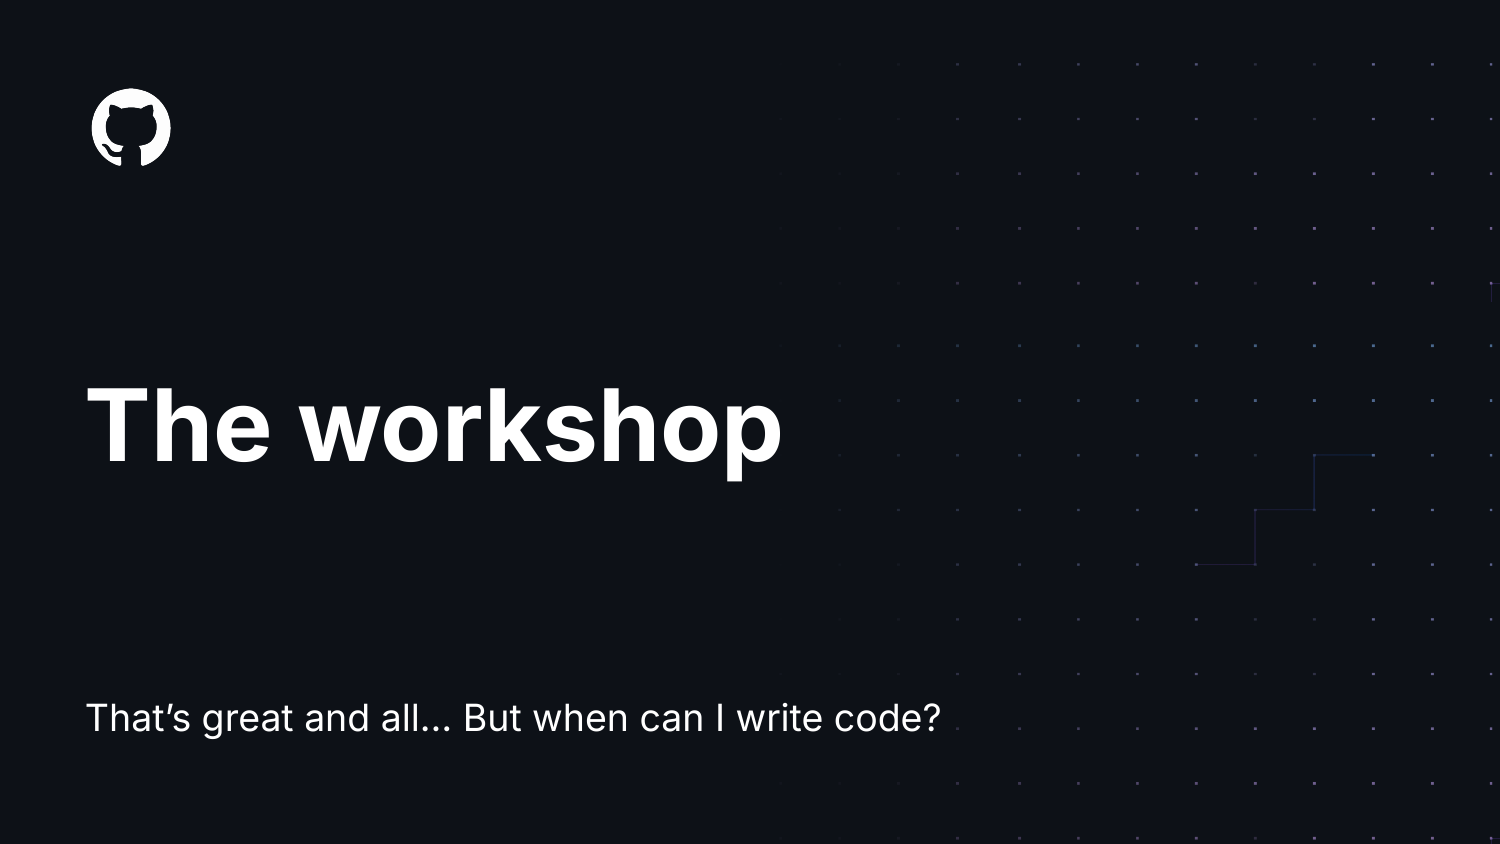

# The workshop
That’s great and all… But when can I write code?